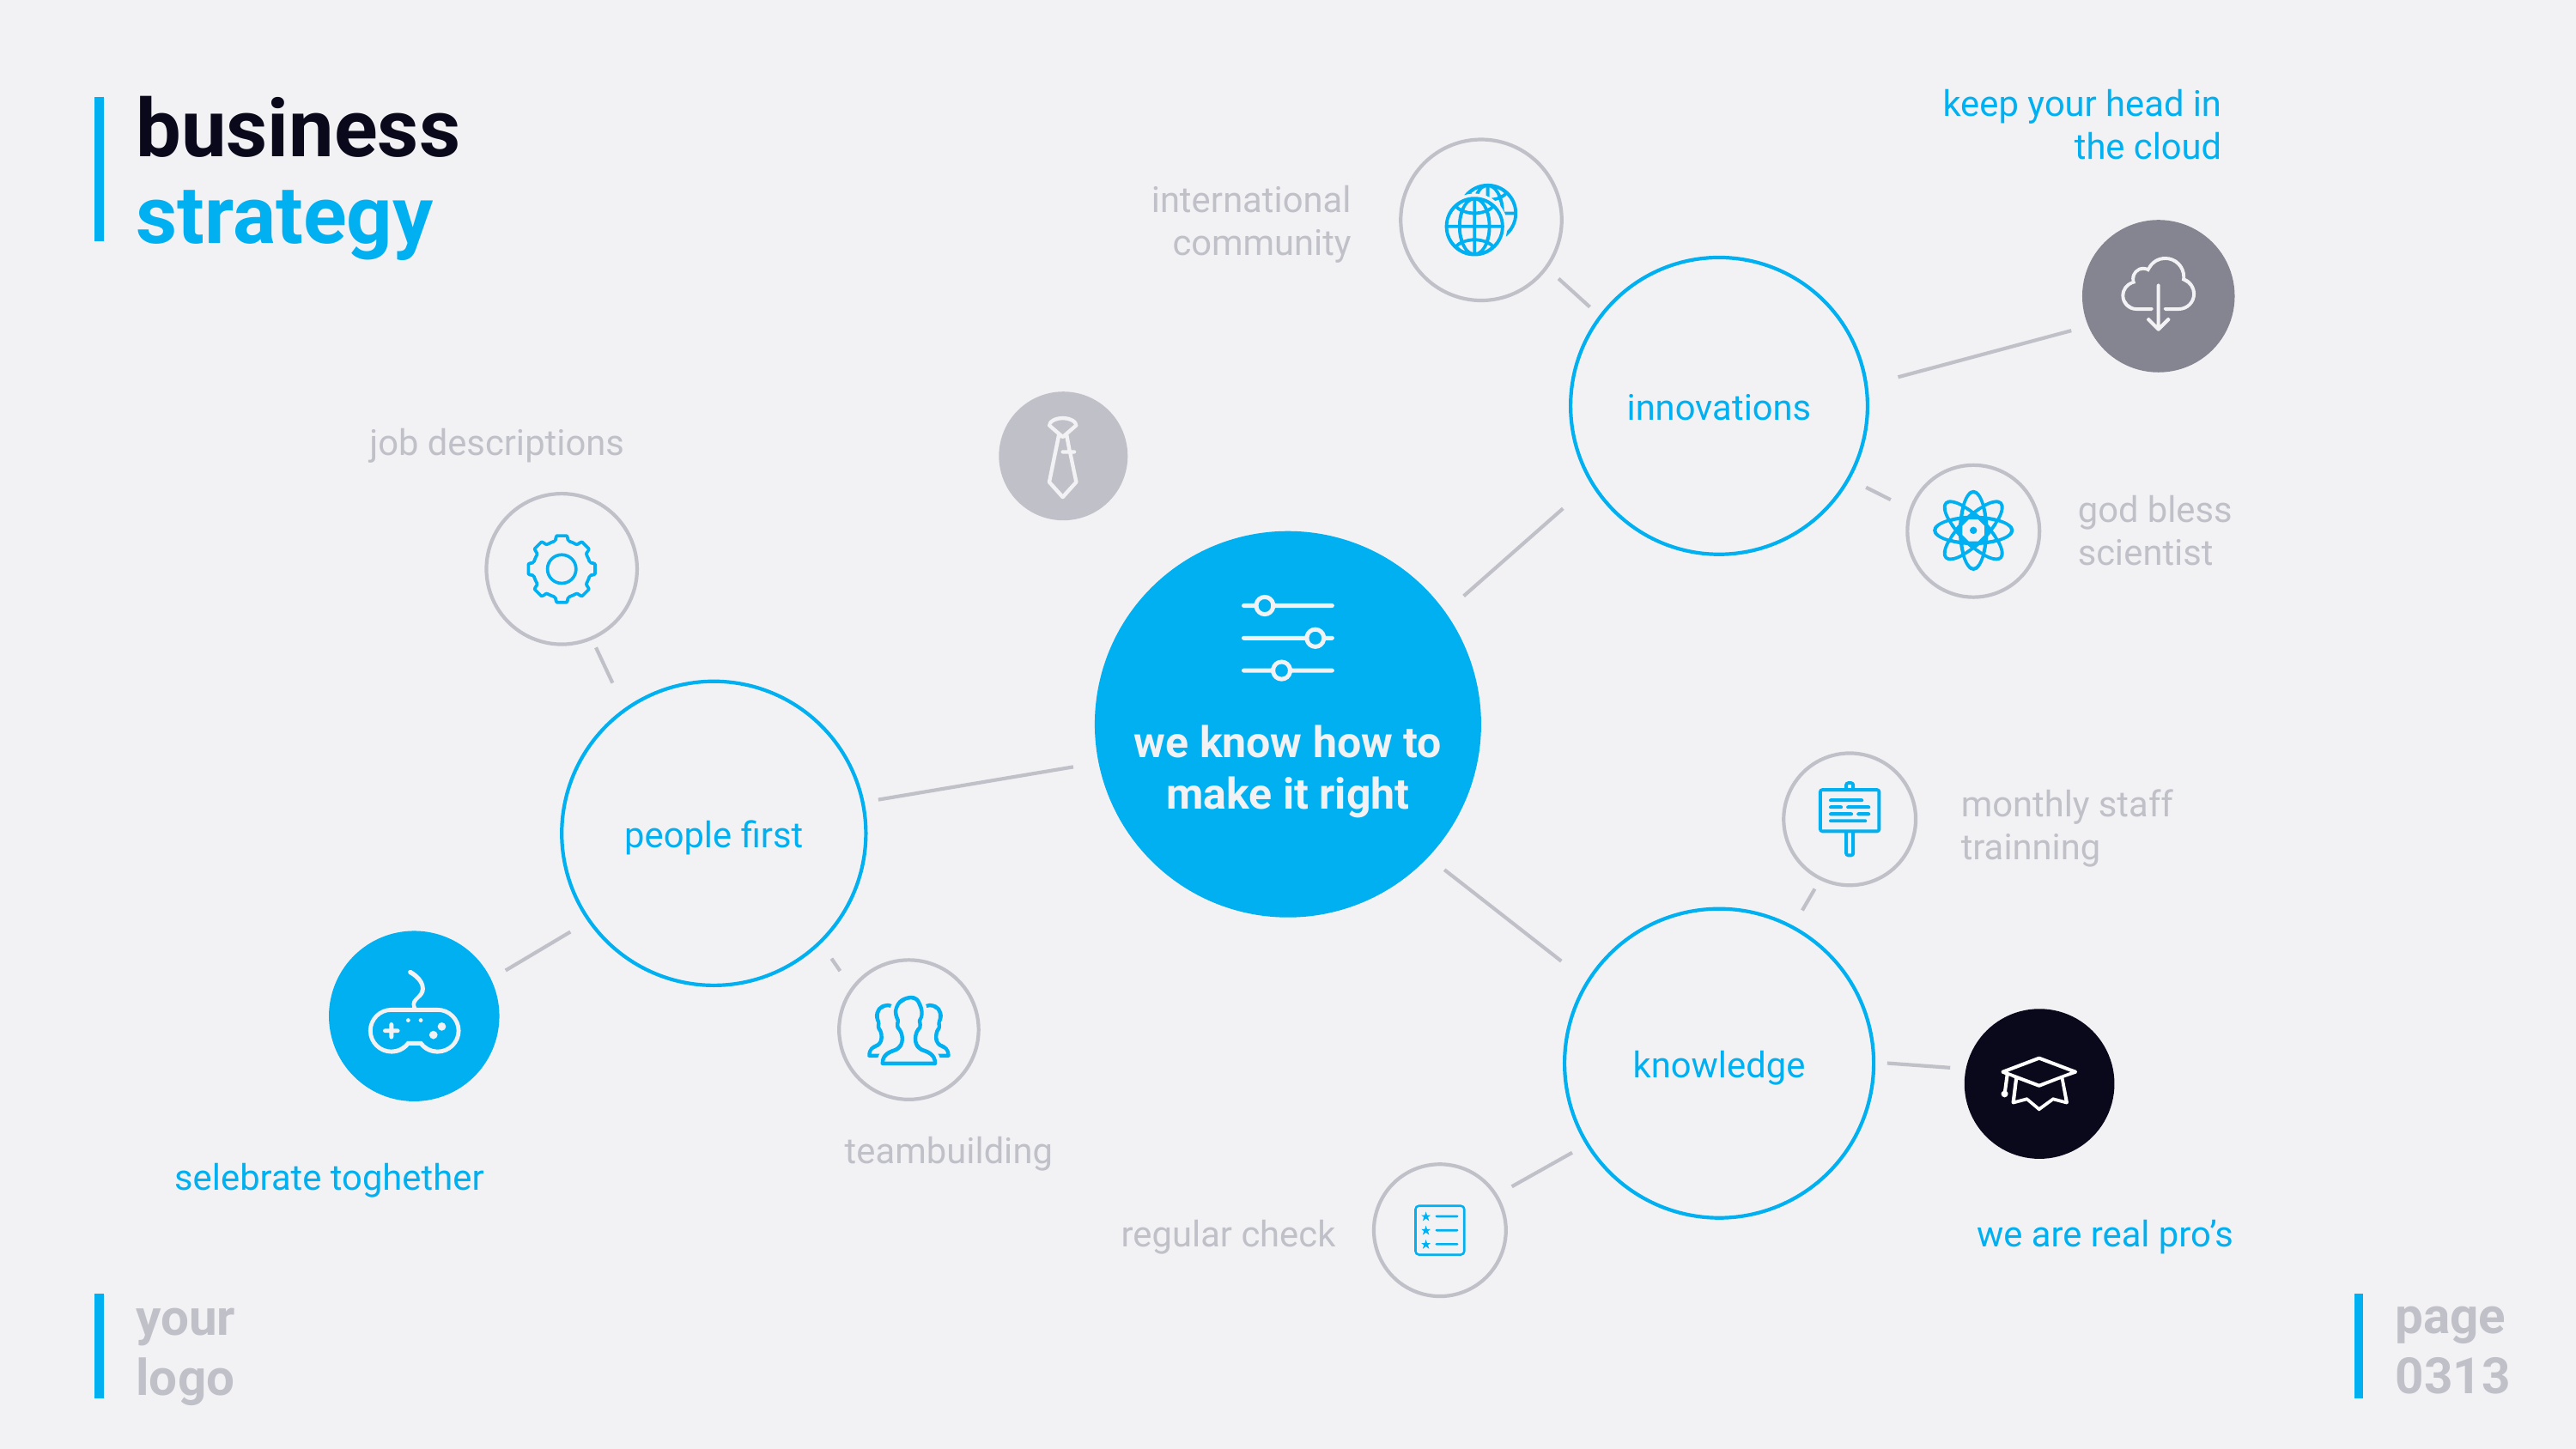

keep your head in the cloud

international
community

innovations

god bless
scientist

# business strategy

job descriptions

people first

selebrate toghether
teambuilding

we know how to make it right

monthly staff trainning

knowledge

regular check

we are real pro’s
page
0313